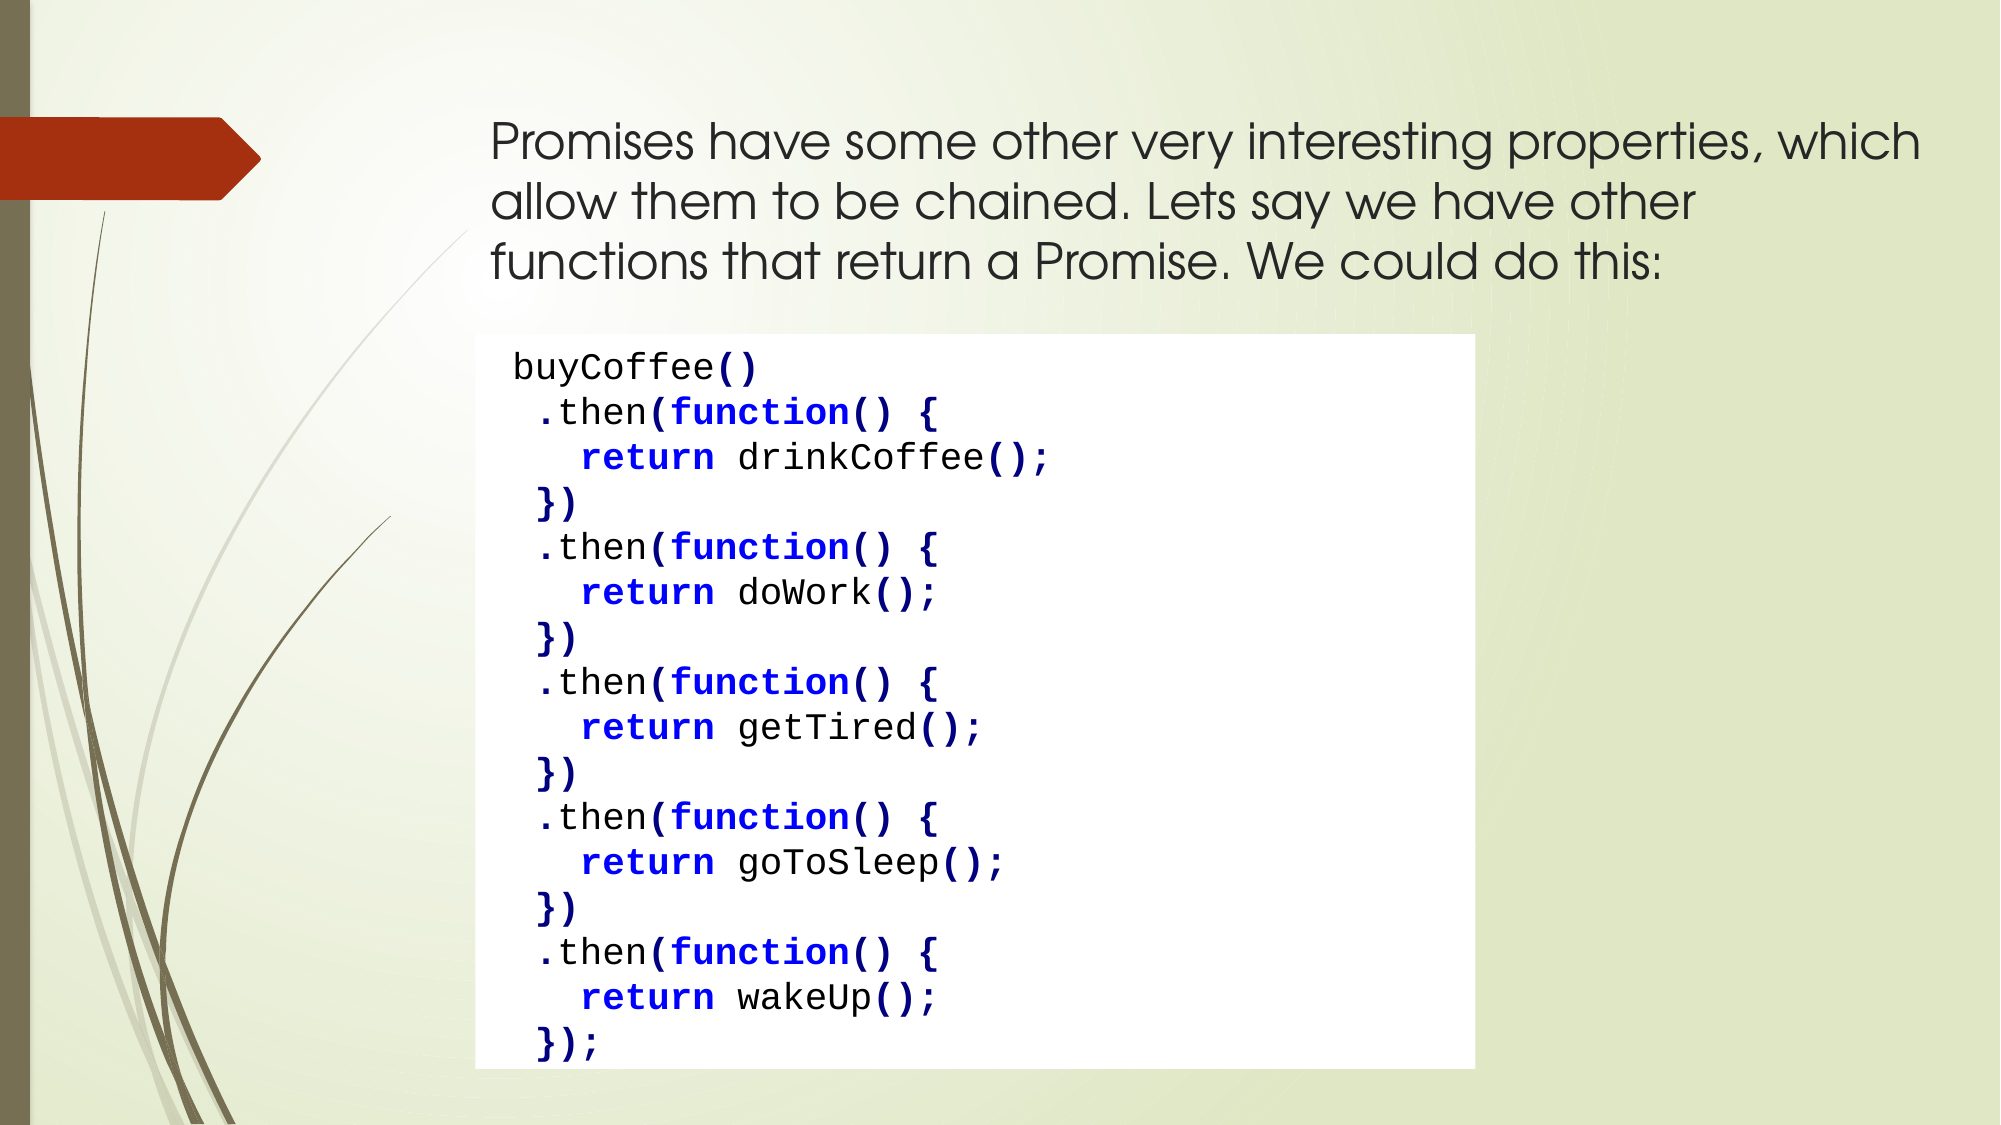

# Promises have some other very interesting properties, which allow them to be chained. Lets say we have other functions that return a Promise. We could do this:
 buyCoffee()
  .then(function() {
    return drinkCoffee();
  })
  .then(function() {
    return doWork();
  })
  .then(function() {
    return getTired();
  })
  .then(function() {
    return goToSleep();
  })
  .then(function() {
    return wakeUp();
  });